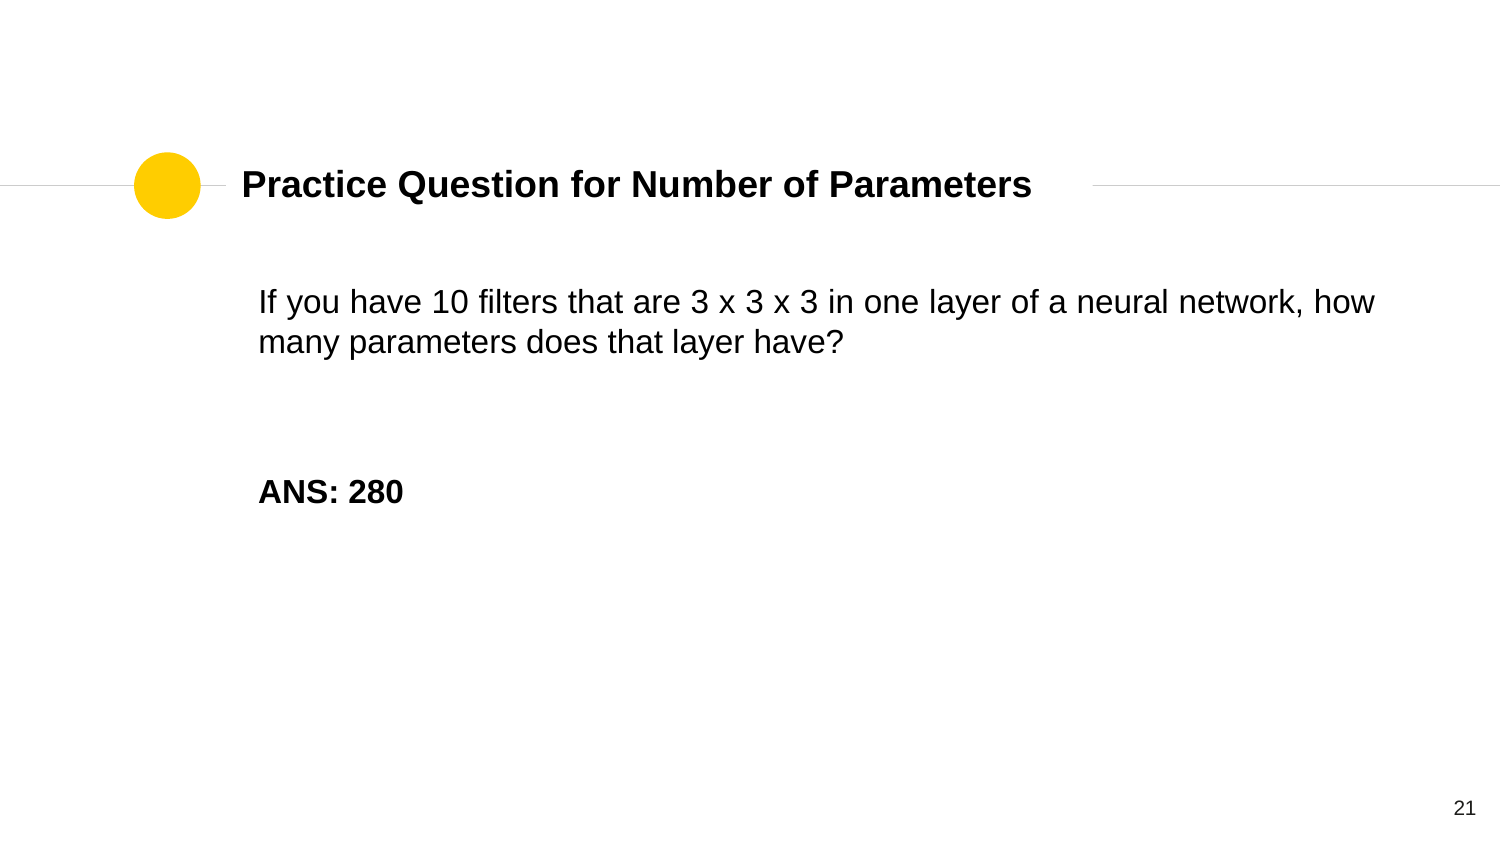

# Practice Question for Number of Parameters
If you have 10 filters that are 3 x 3 x 3 in one layer of a neural network, how many parameters does that layer have?

ANS: 280

21